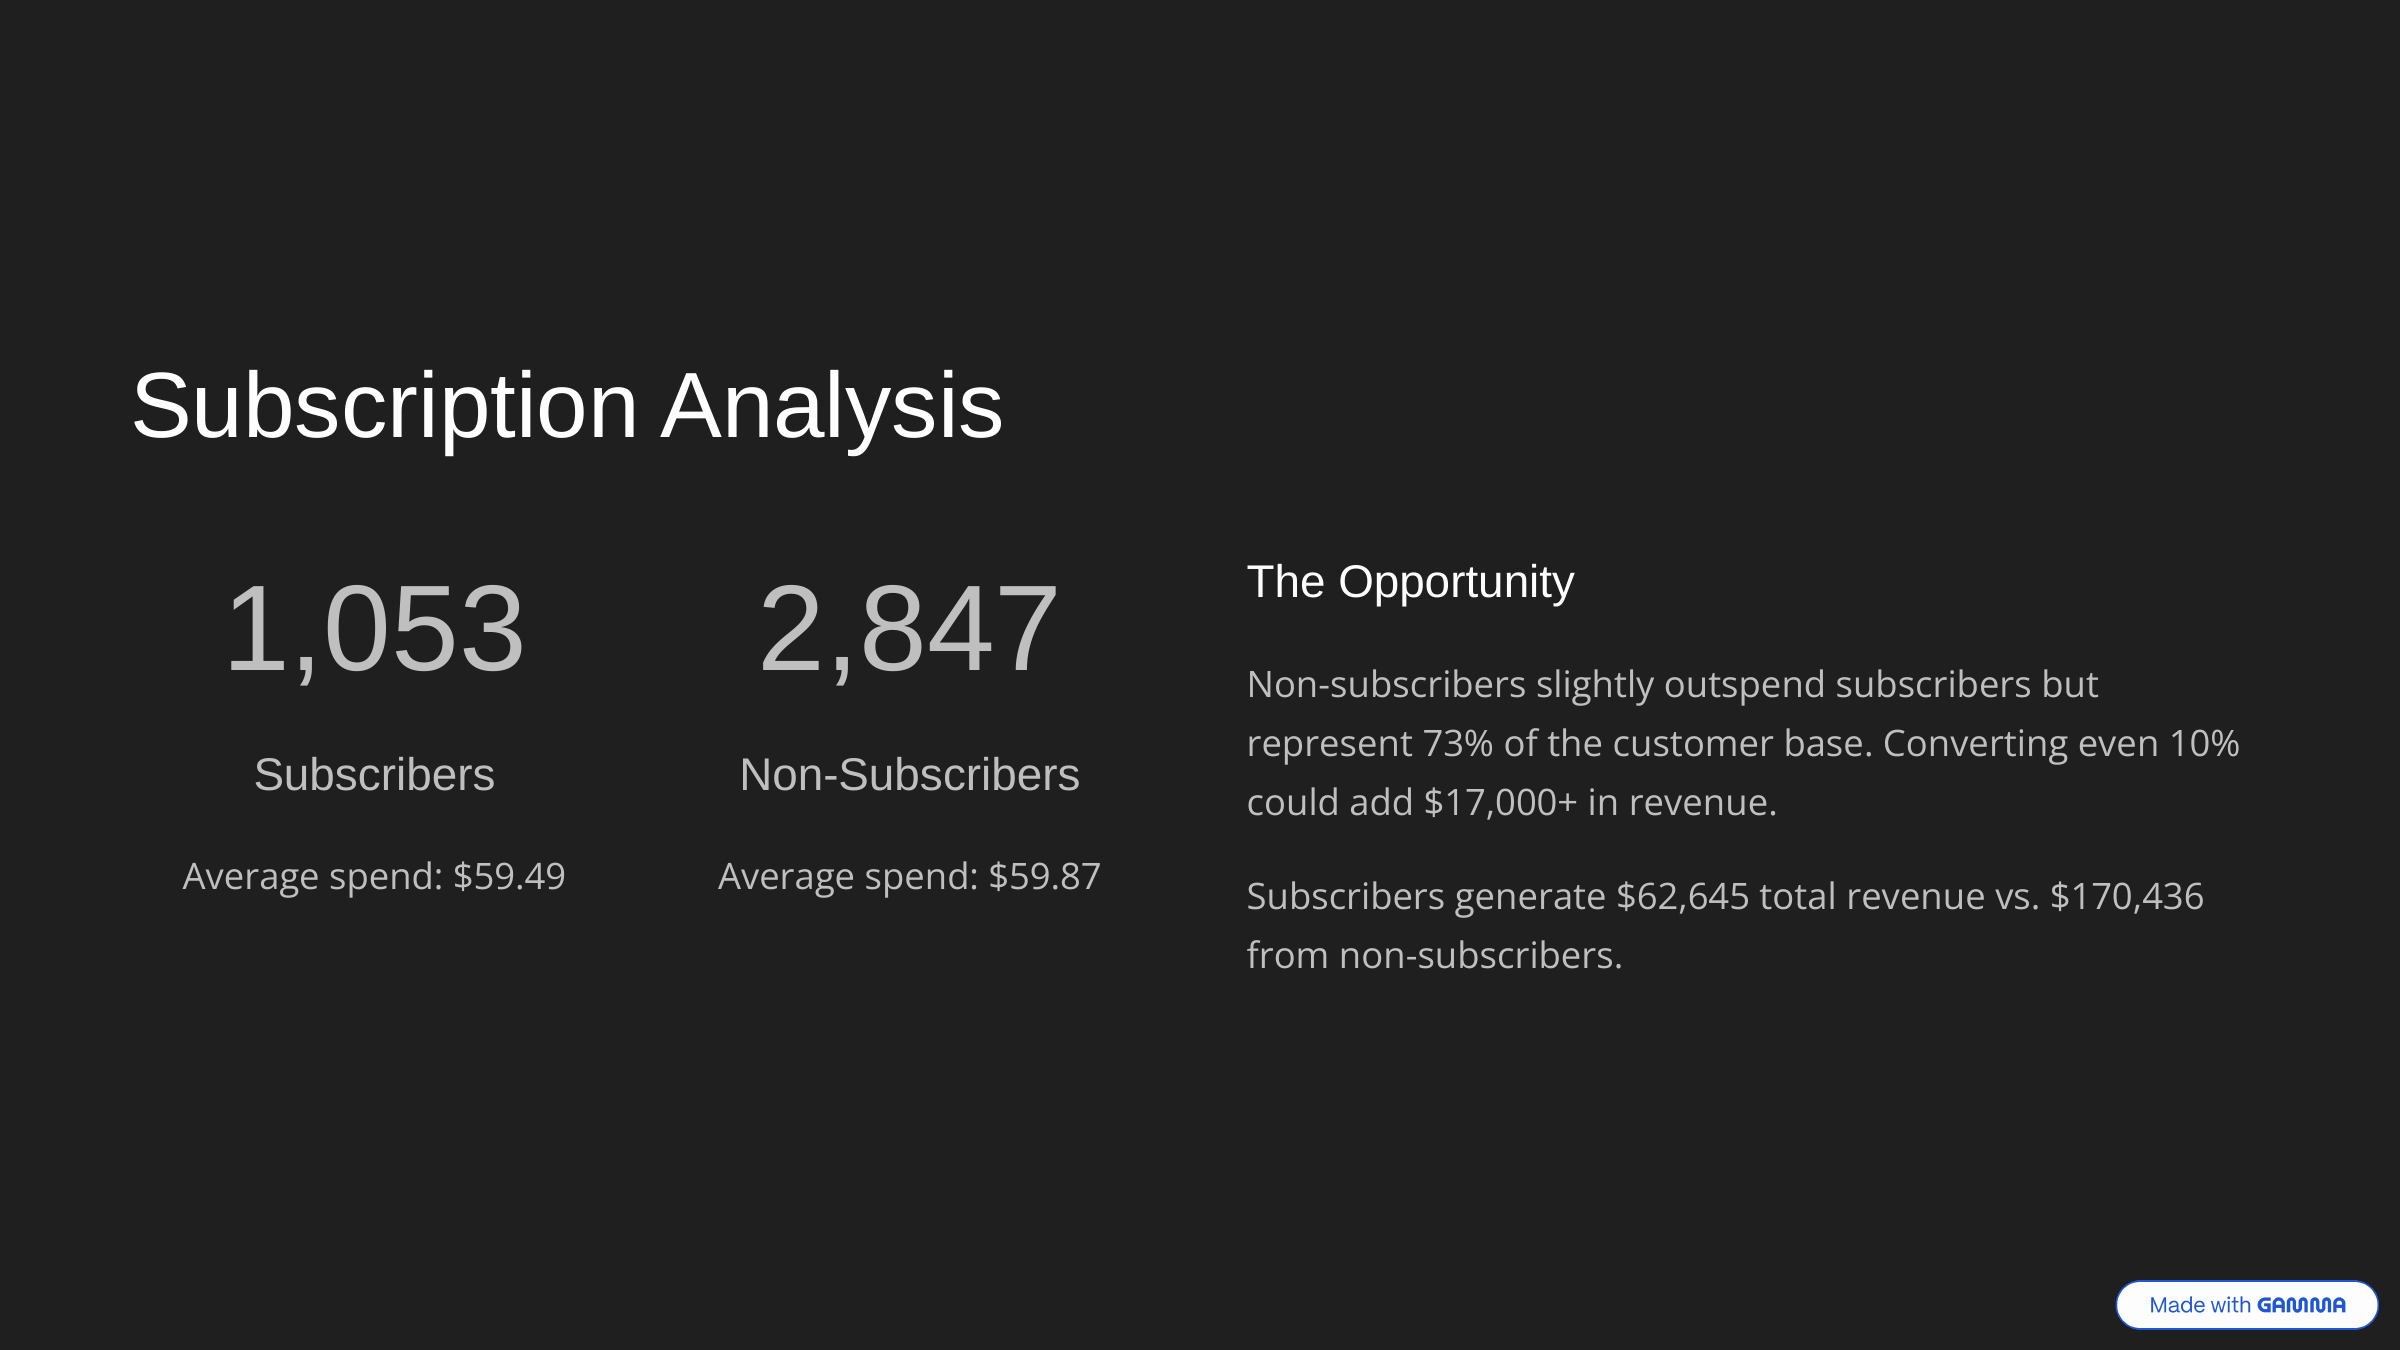

Subscription Analysis
The Opportunity
1,053
2,847
Non-subscribers slightly outspend subscribers but represent 73% of the customer base. Converting even 10% could add $17,000+ in revenue.
Subscribers
Non-Subscribers
Average spend: $59.49
Average spend: $59.87
Subscribers generate $62,645 total revenue vs. $170,436 from non-subscribers.